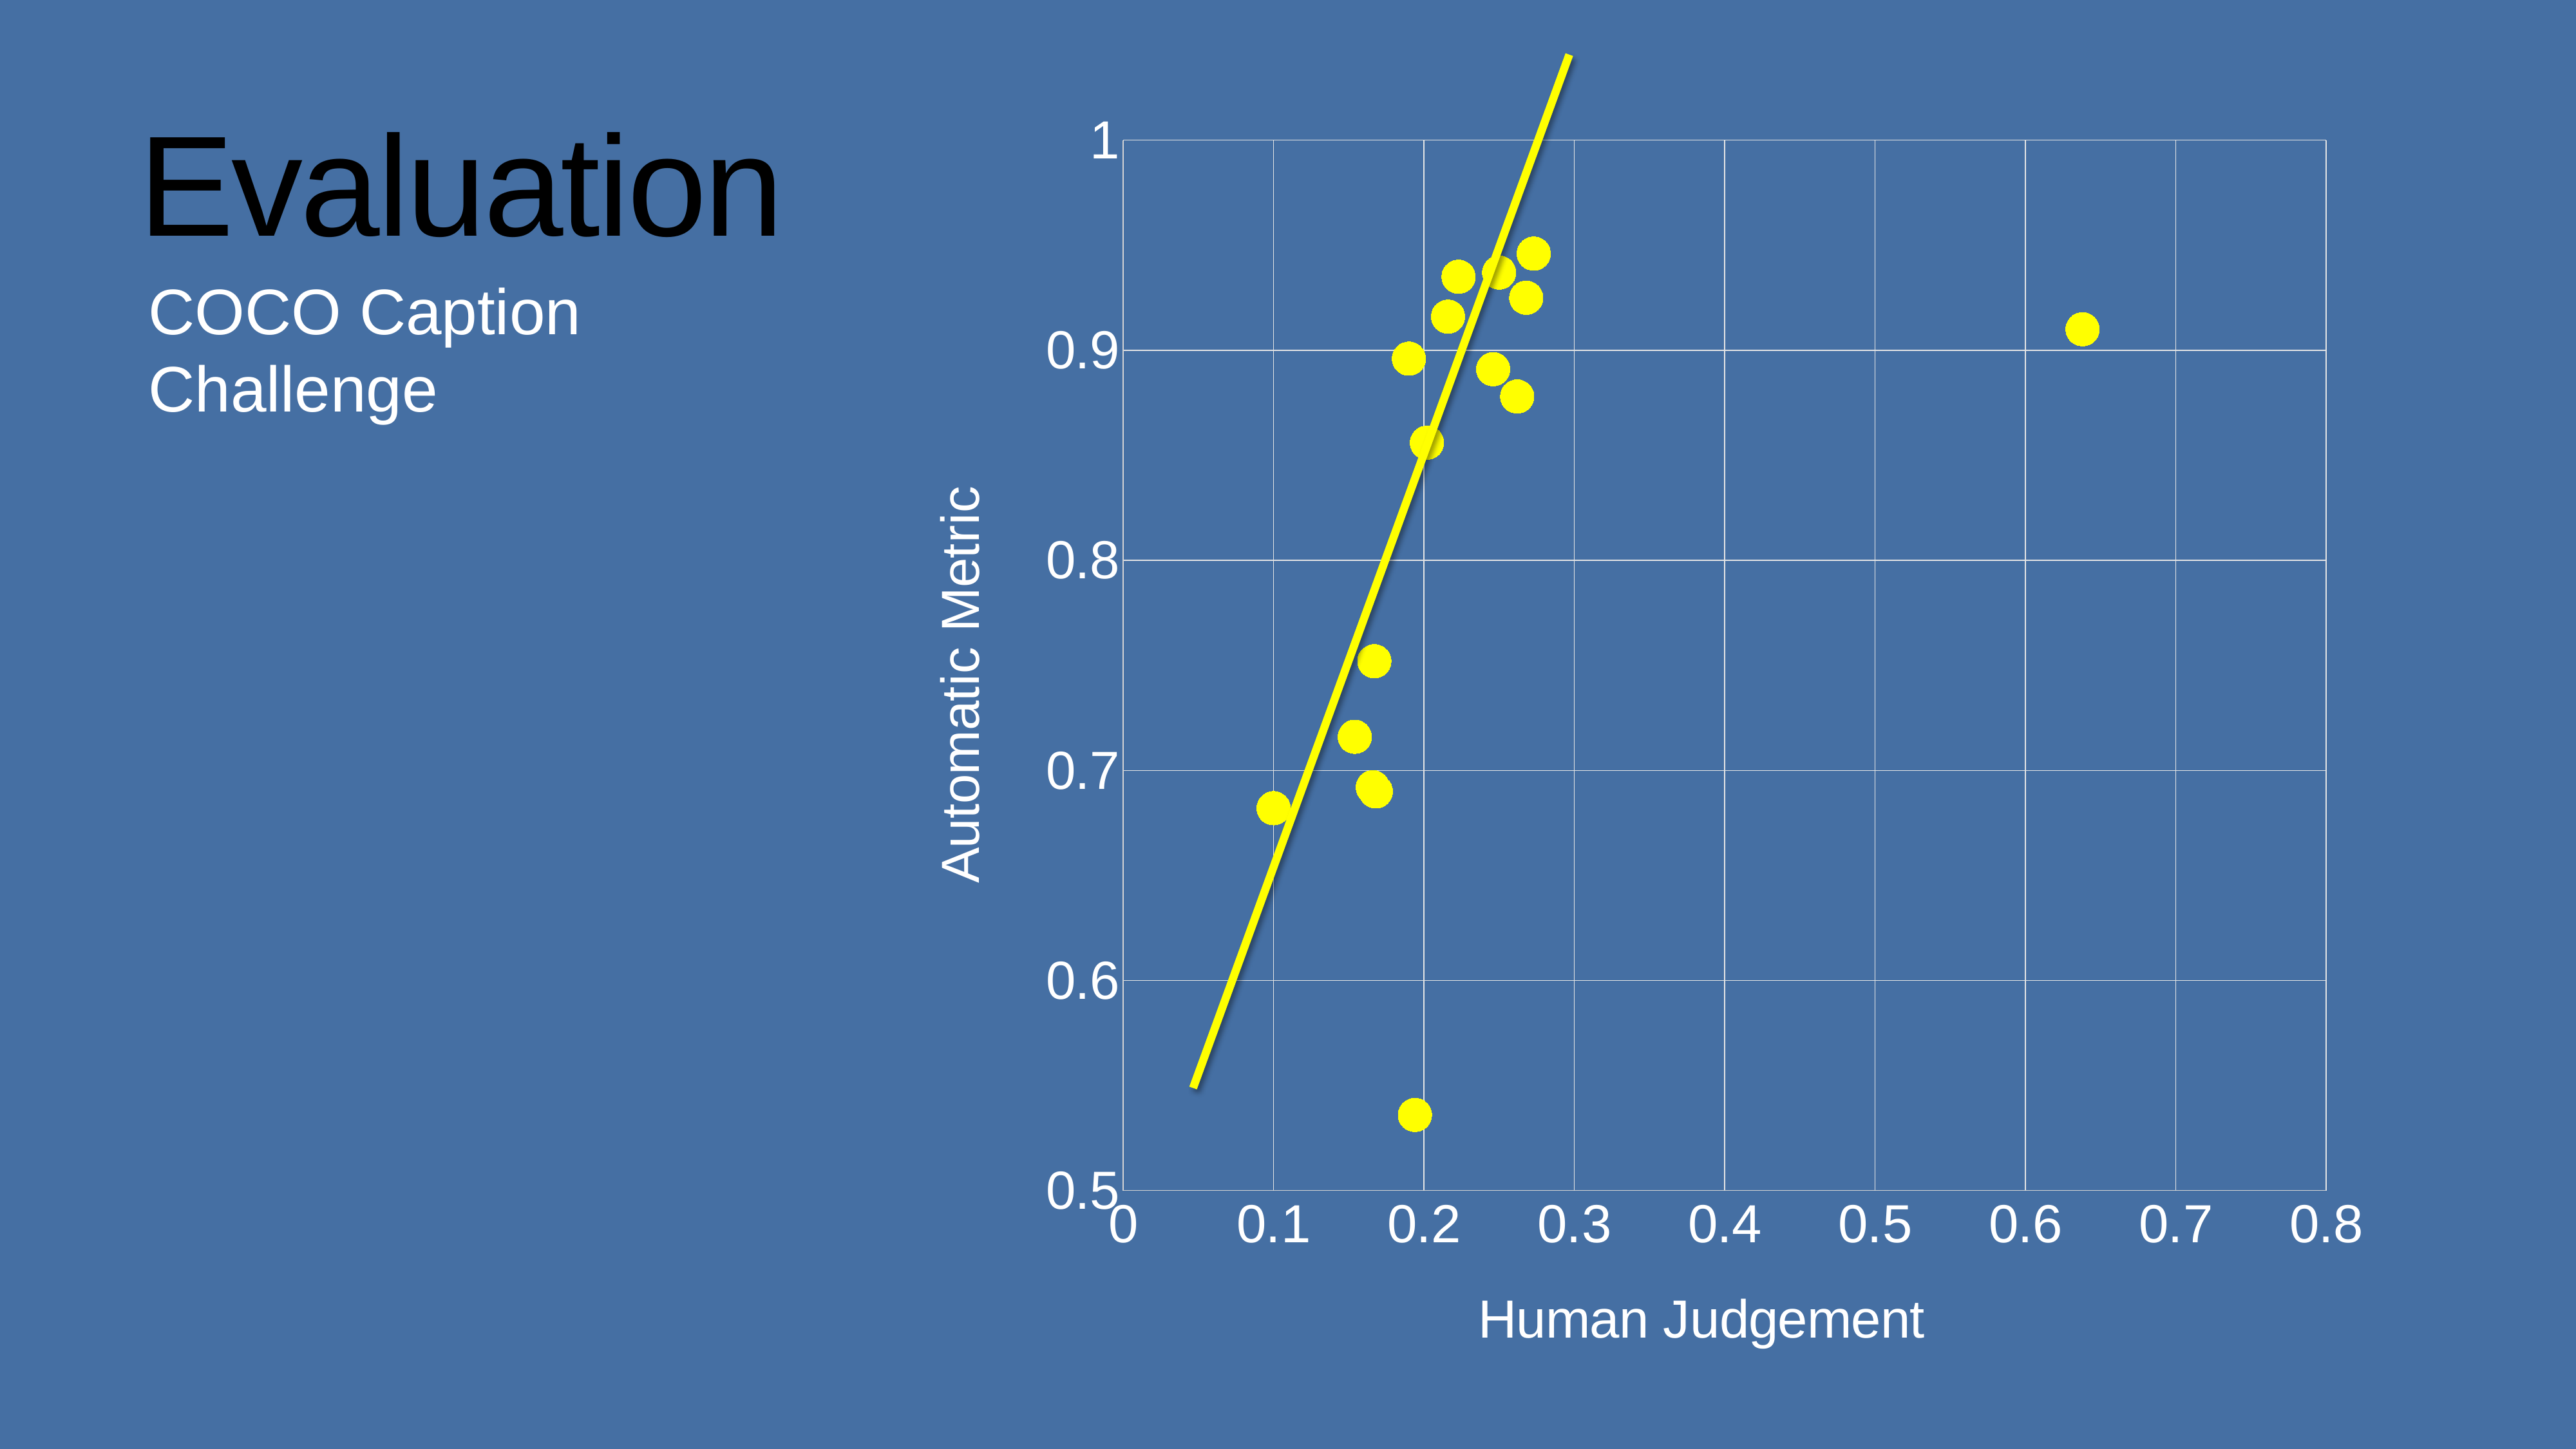

### Chart

| Category | CIDEr |
|---|---|
# Evaluation
COCO Caption Challenge